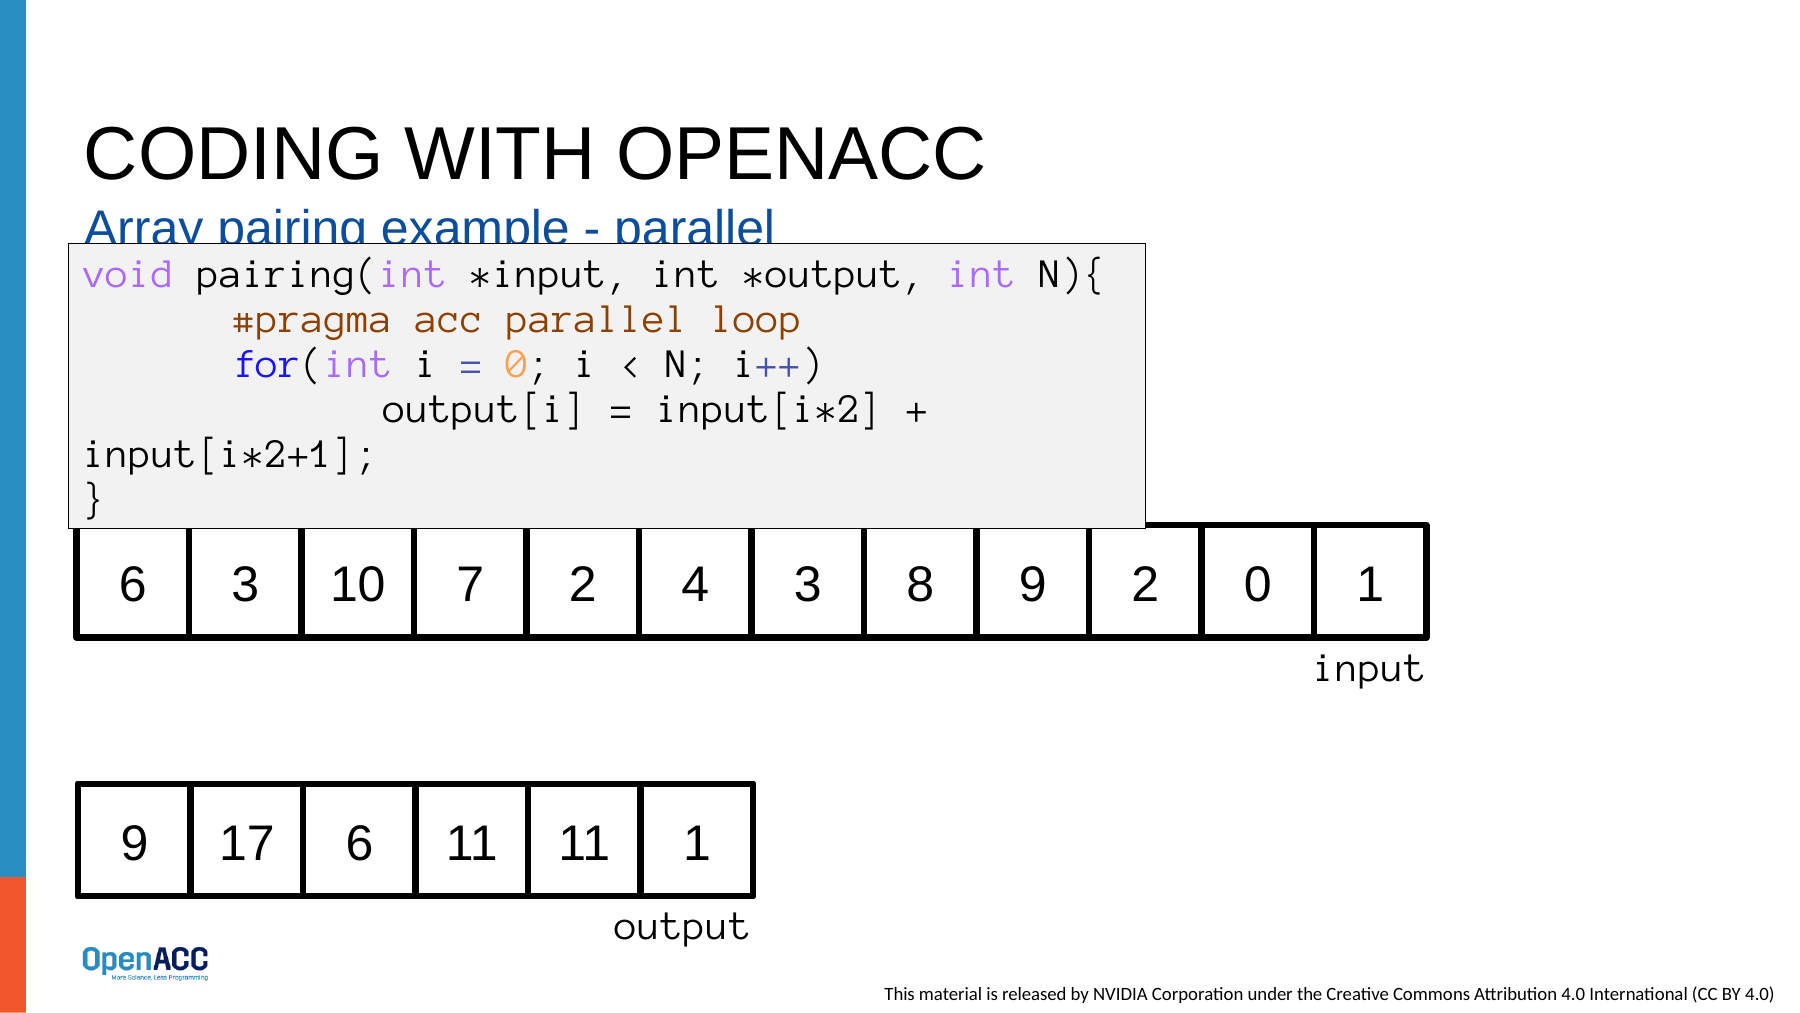

# Coding with openacc
Array pairing example - parallel
void pairing(int *input, int *output, int N){

	for(int i = 0; i < N; i++)
		output[i] = input[i*2] + input[i*2+1];
}
void pairing(int *input, int *output, int N){
	#pragma acc parallel loop
	for(int i = 0; i < N; i++)
		output[i] = input[i*2] + input[i*2+1];
}
6
3
10
7
2
4
3
8
9
2
0
1
input

9

17

6

11

11

1
output